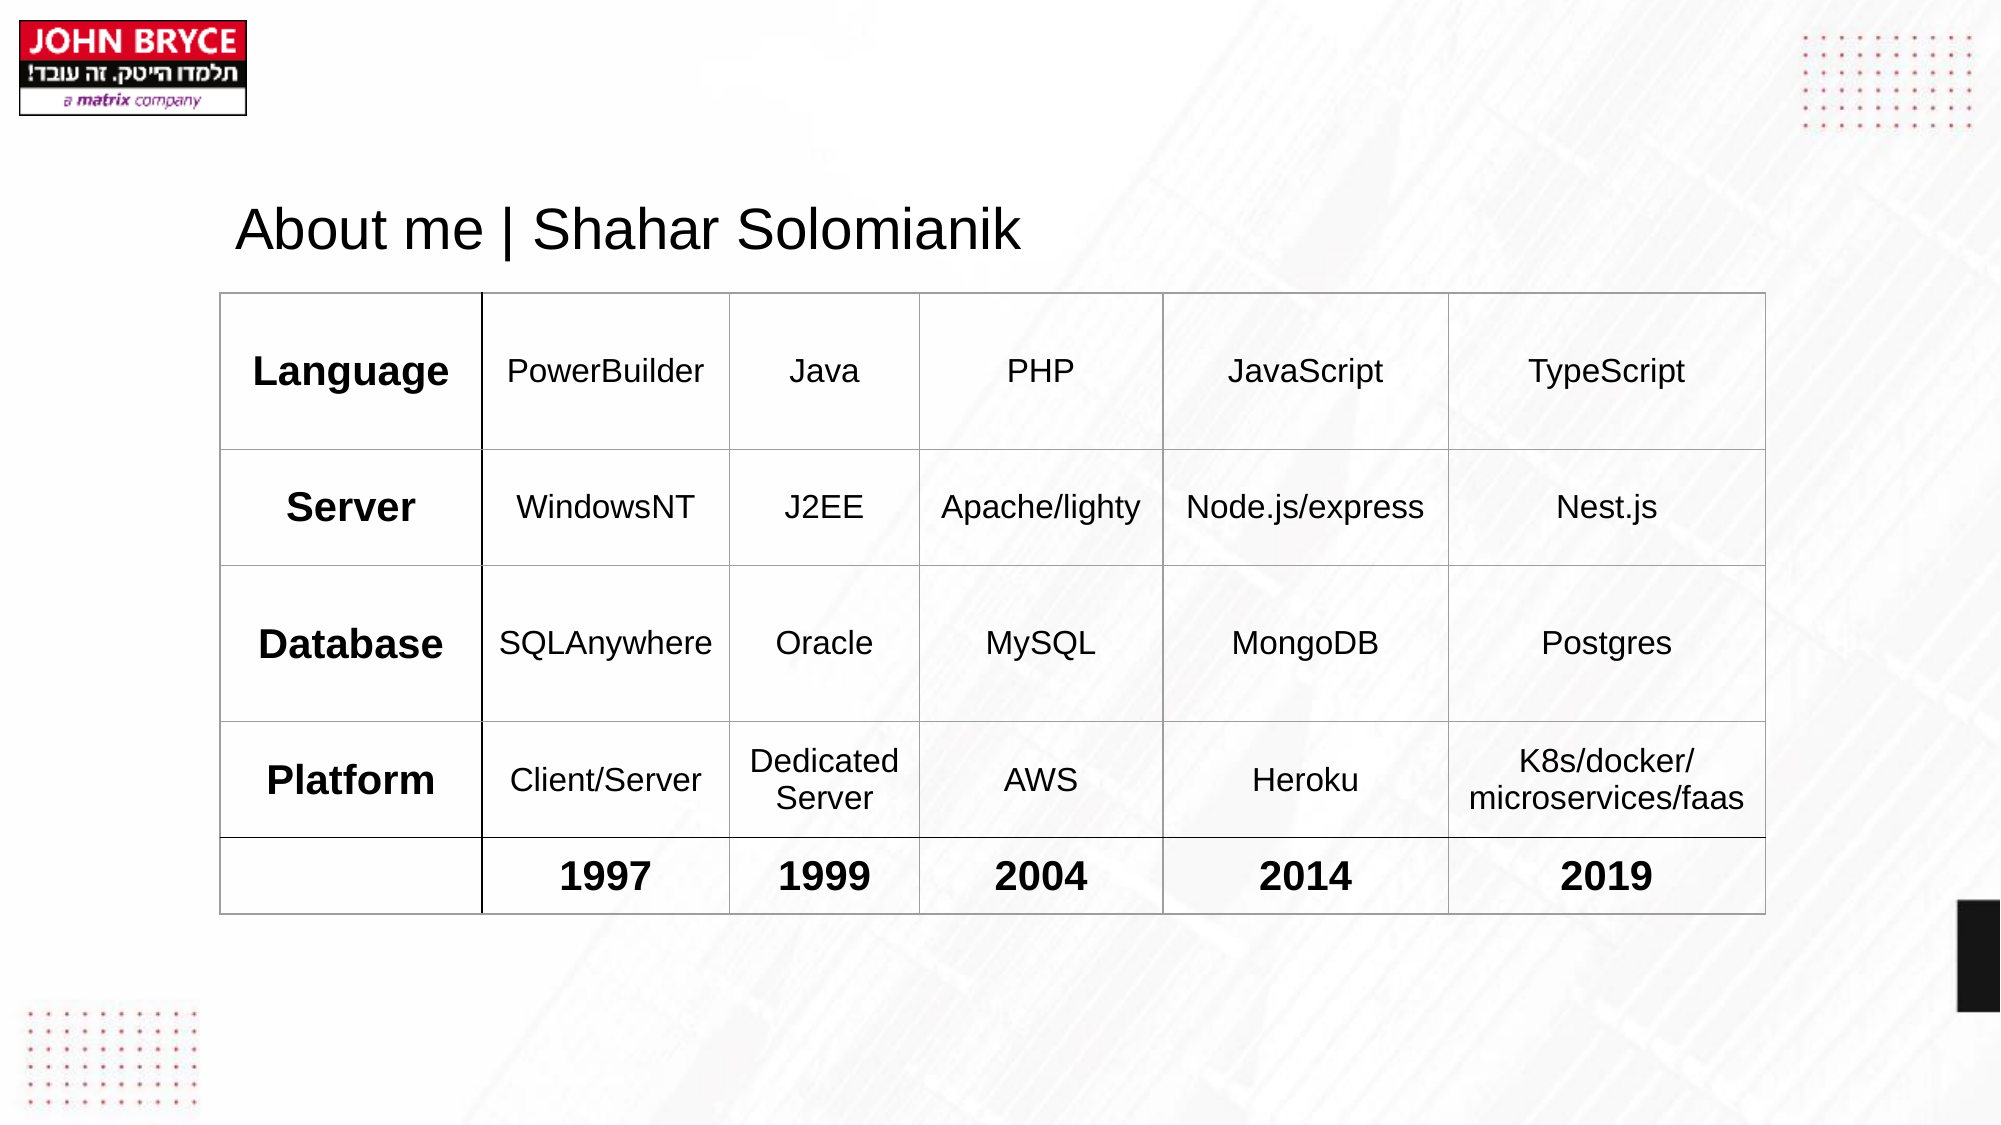

# About me | Shahar Solomianik
| Language | PowerBuilder | Java | PHP | JavaScript | TypeScript |
| --- | --- | --- | --- | --- | --- |
| Server | WindowsNT | J2EE | Apache/lighty | Node.js/express | Nest.js |
| Database | SQLAnywhere | Oracle | MySQL | MongoDB | Postgres |
| Platform | Client/Server | Dedicated Server | AWS | Heroku | K8s/docker/ microservices/faas |
|  | 1997 | 1999 | 2004 | 2014 | 2019 |